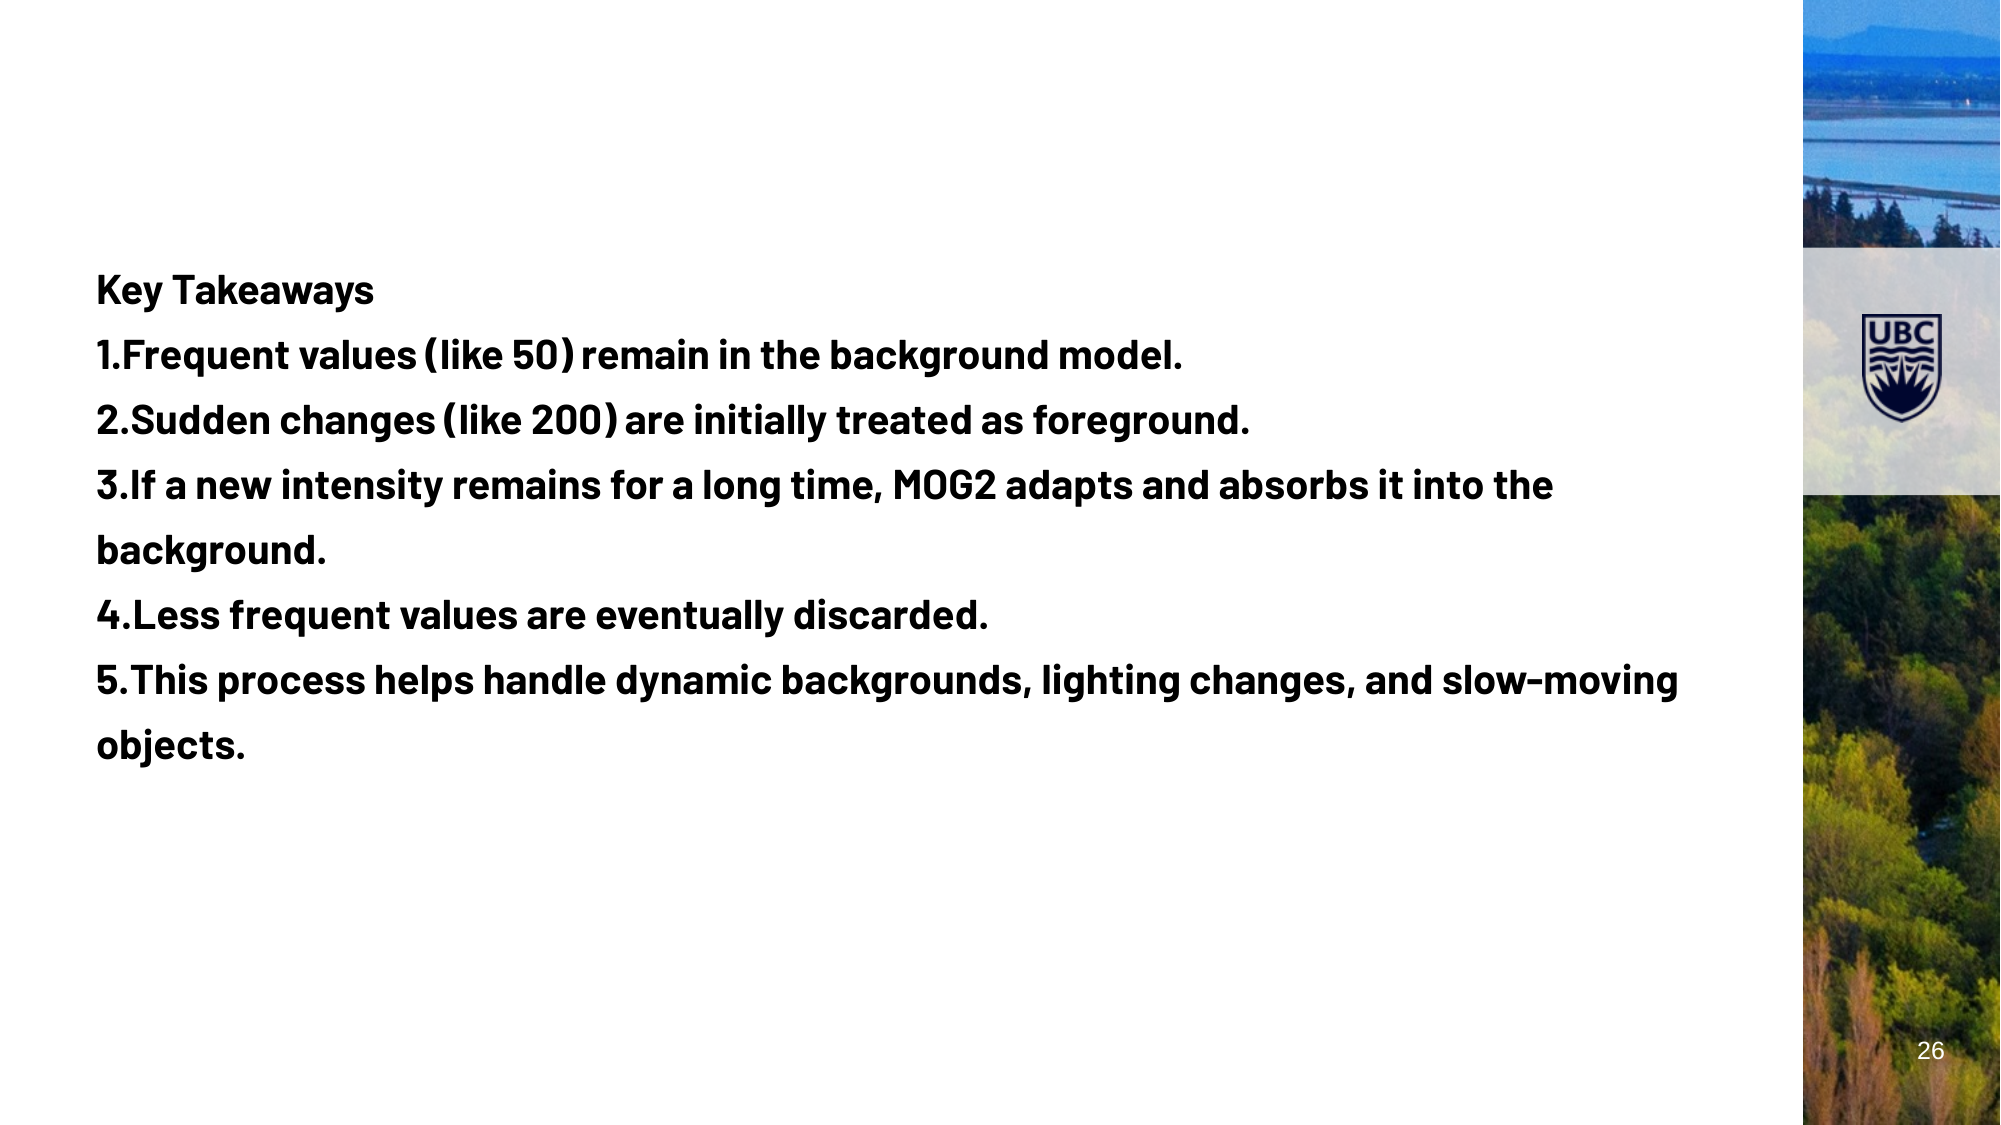

#
Key Takeaways
Frequent values (like 50) remain in the background model.
Sudden changes (like 200) are initially treated as foreground.
If a new intensity remains for a long time, MOG2 adapts and absorbs it into the background.
Less frequent values are eventually discarded.
This process helps handle dynamic backgrounds, lighting changes, and slow-moving objects.